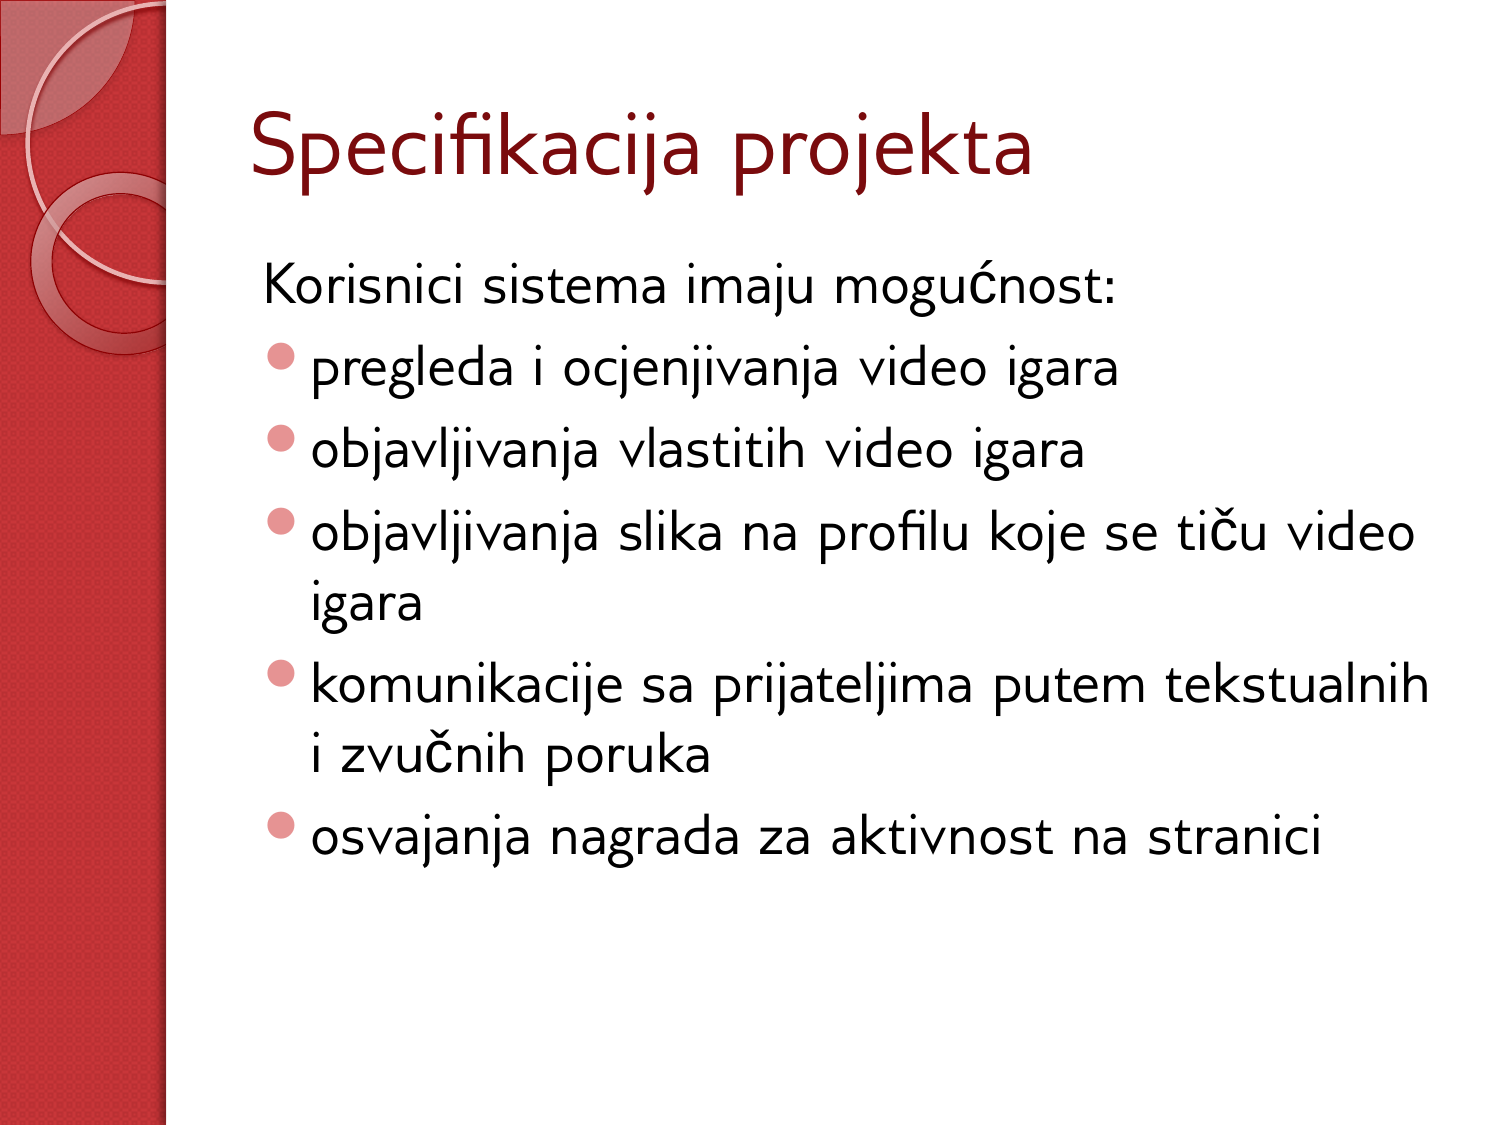

# Specifikacija projekta
Korisnici sistema imaju mogućnost:
pregleda i ocjenjivanja video igara
objavljivanja vlastitih video igara
objavljivanja slika na profilu koje se tiču video igara
komunikacije sa prijateljima putem tekstualnih i zvučnih poruka
osvajanja nagrada za aktivnost na stranici